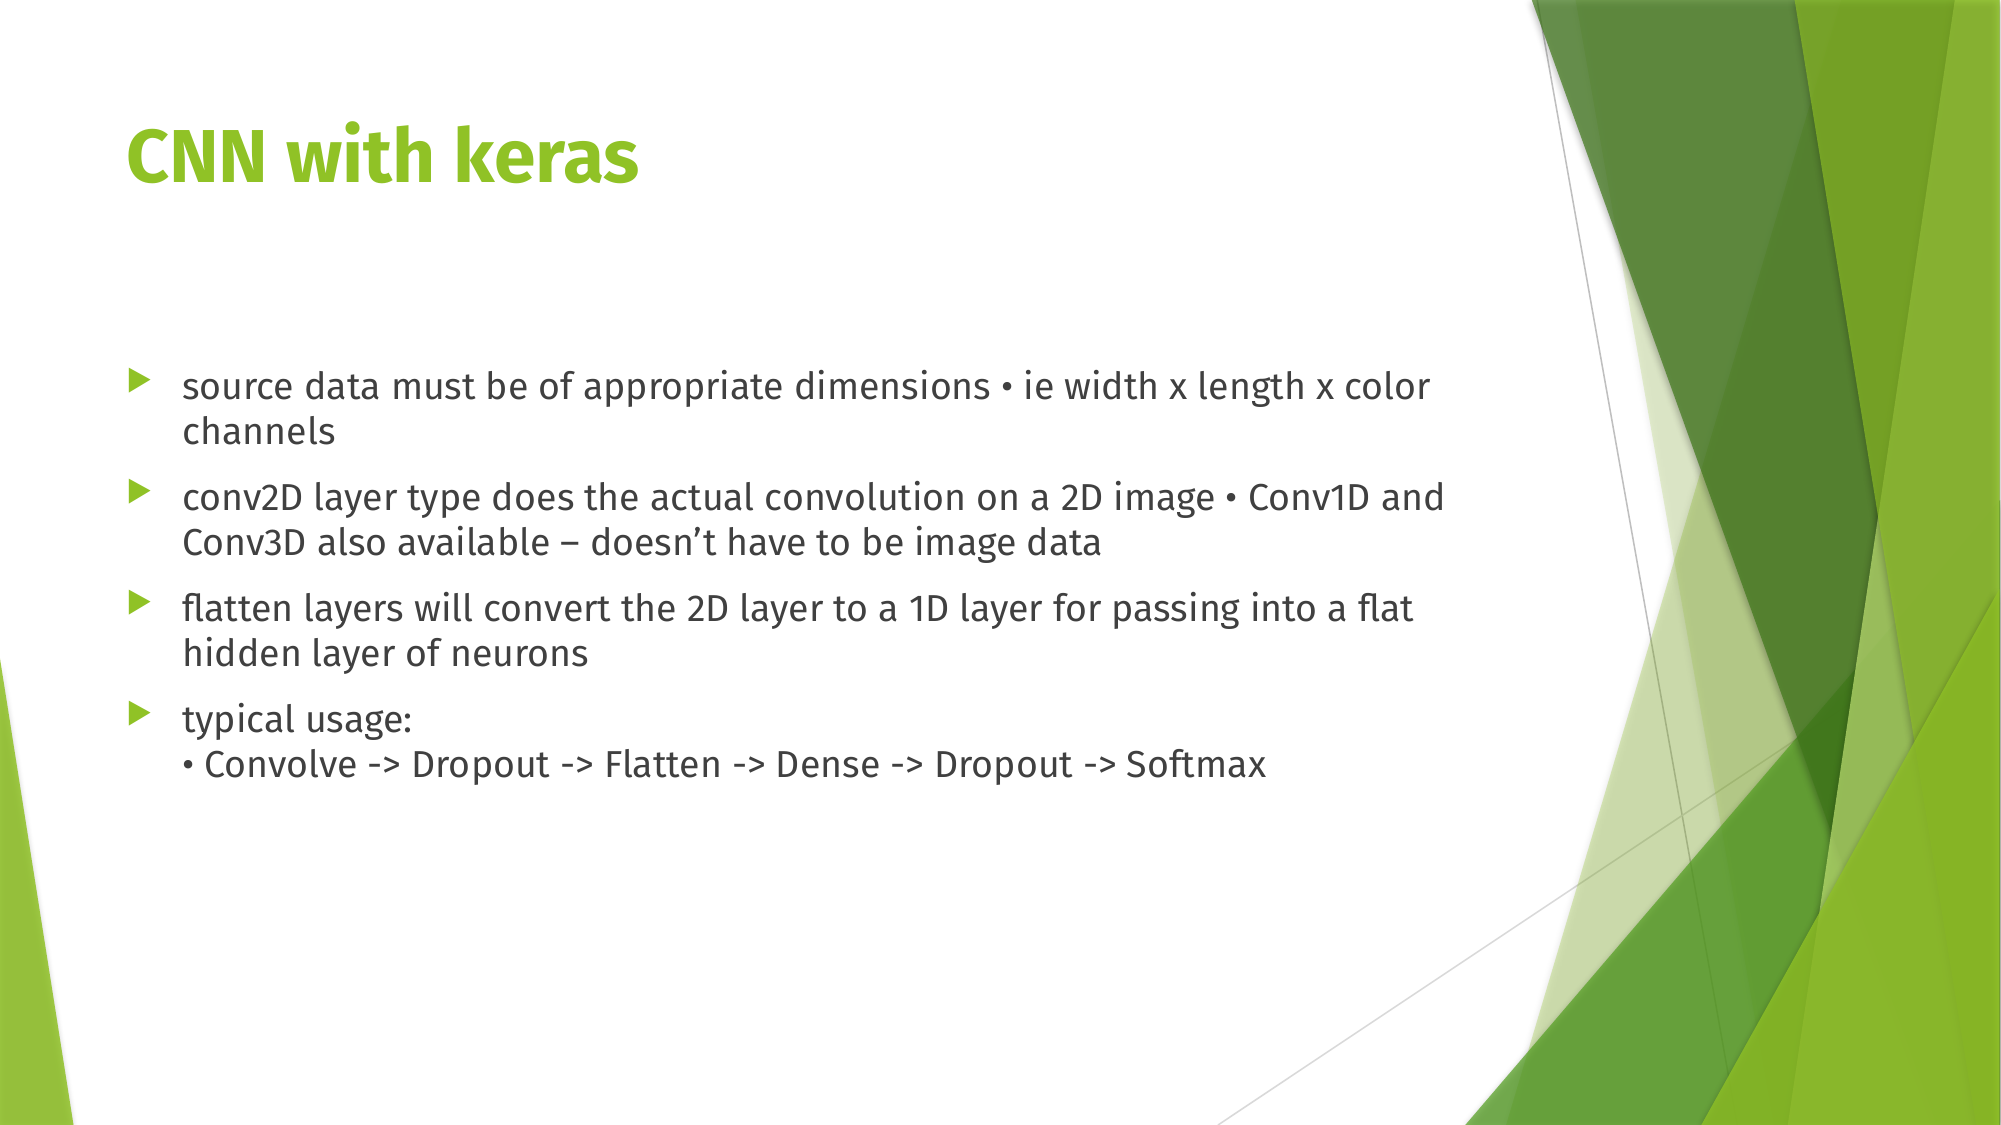

# CNN with keras
source data must be of appropriate dimensions • ie width x length x color channels
conv2D layer type does the actual convolution on a 2D image • Conv1D and Conv3D also available – doesn’t have to be image data
flatten layers will convert the 2D layer to a 1D layer for passing into a flat hidden layer of neurons
typical usage:
• Convolve -> Dropout -> Flatten -> Dense -> Dropout -> Softmax